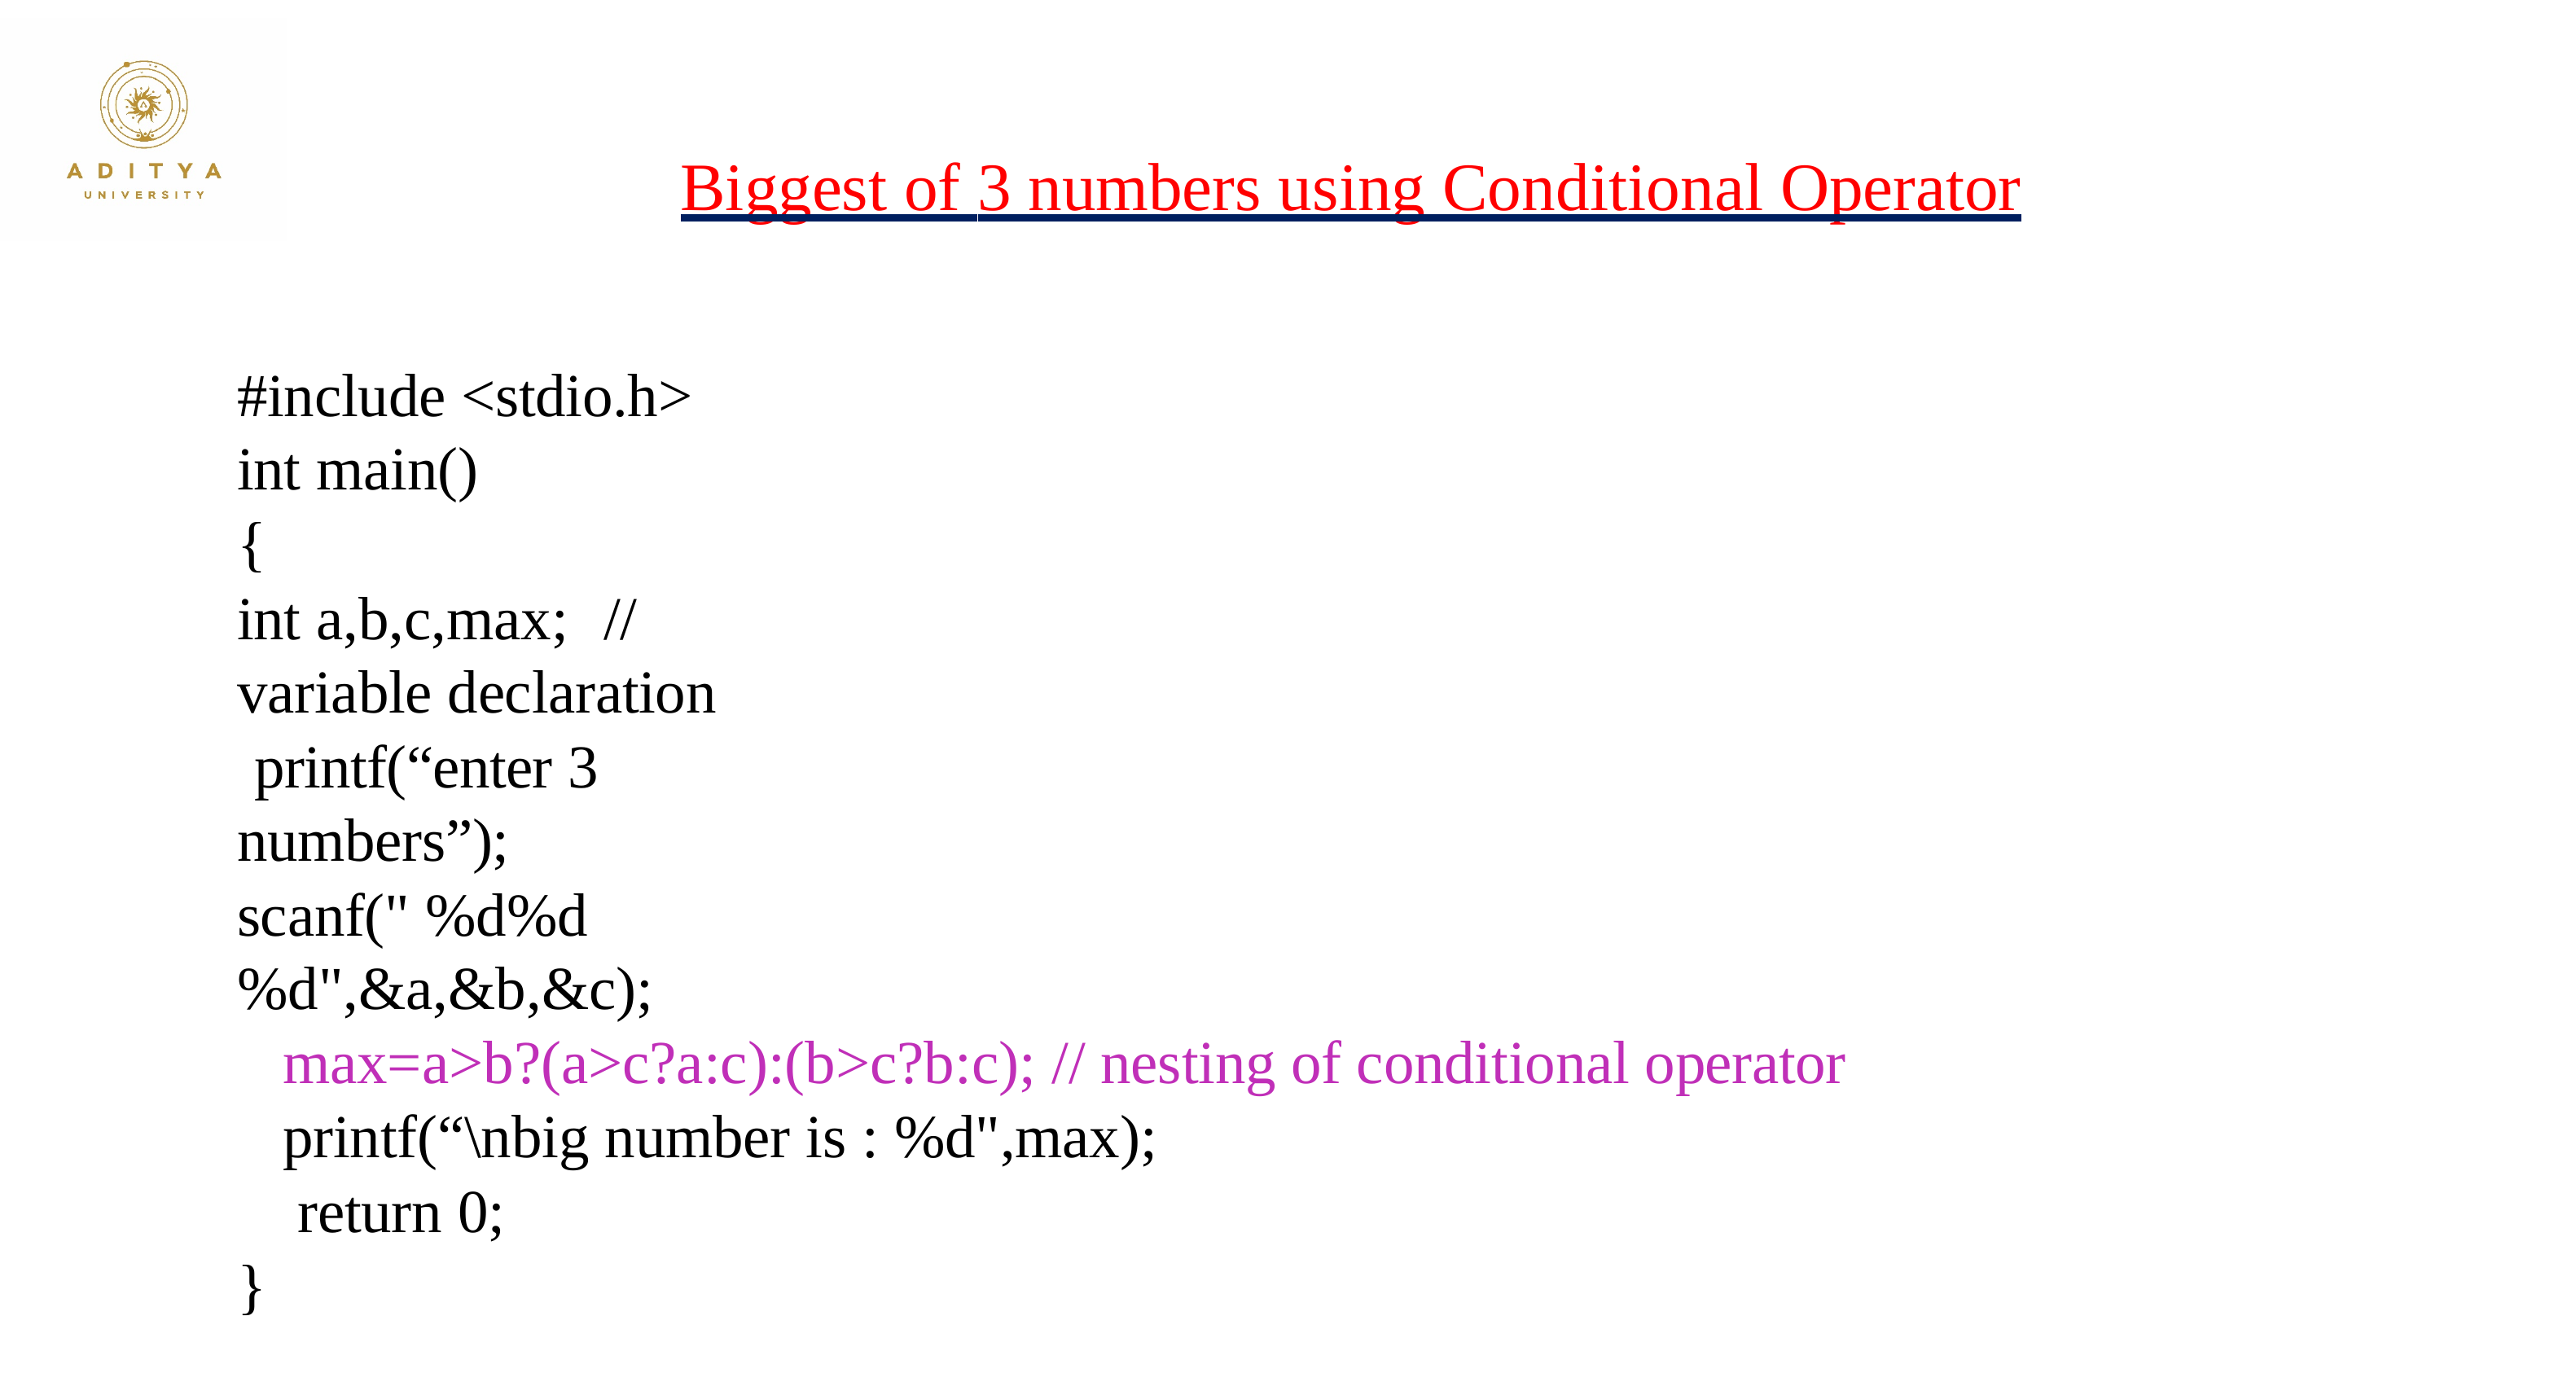

# Biggest of 3 numbers using Conditional Operator
#include <stdio.h>  int main()
{
int a,b,c,max;	// variable declaration
    printf(“enter 3 numbers”);
scanf(" %d%d%d",&a,&b,&c);
max=a>b?(a>c?a:c):(b>c?b:c); // nesting of conditional operator  printf(“\nbig number is : %d",max);
return 0;
}